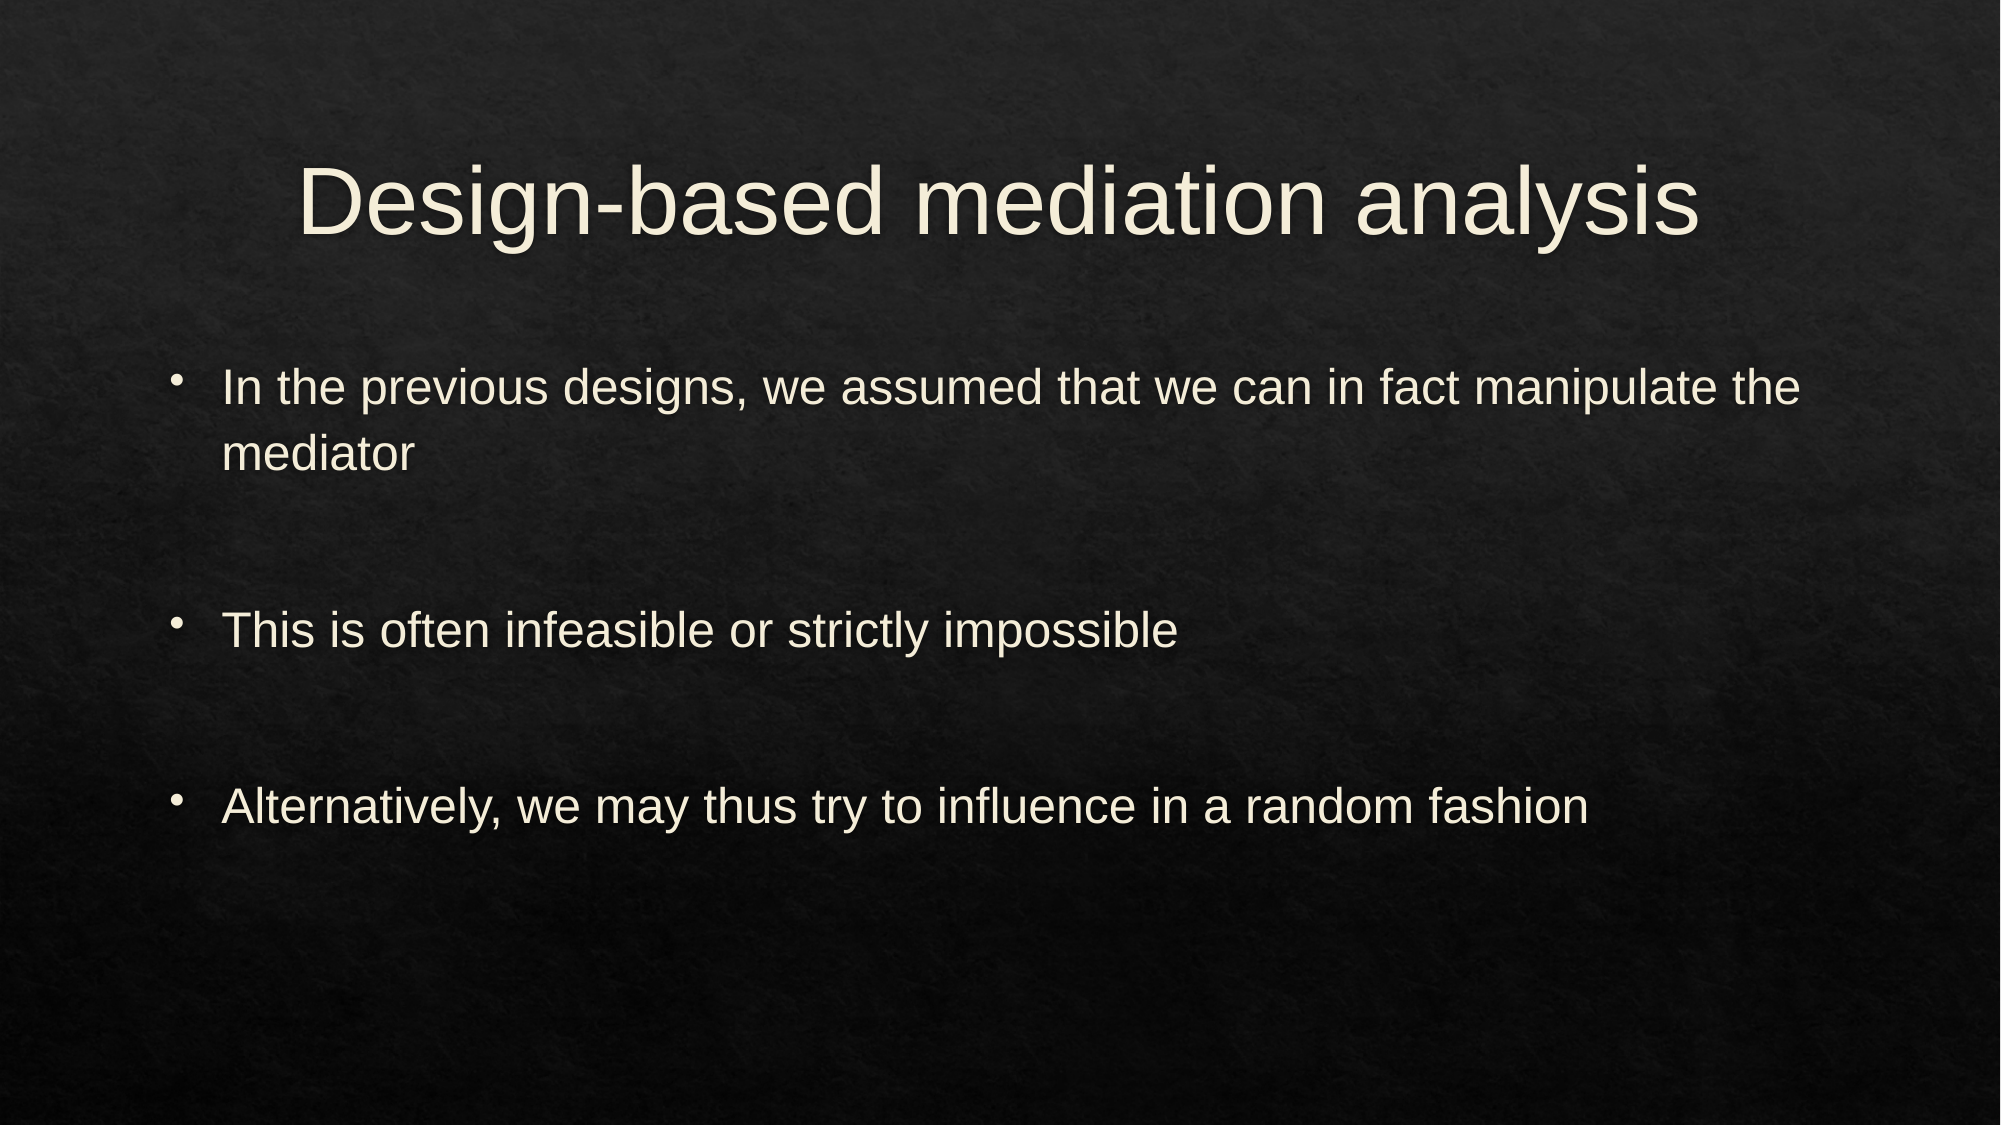

# Design-based mediation analysis
In the previous designs, we assumed that we can in fact manipulate the mediator

This is often infeasible or strictly impossible

Alternatively, we may thus try to influence in a random fashion